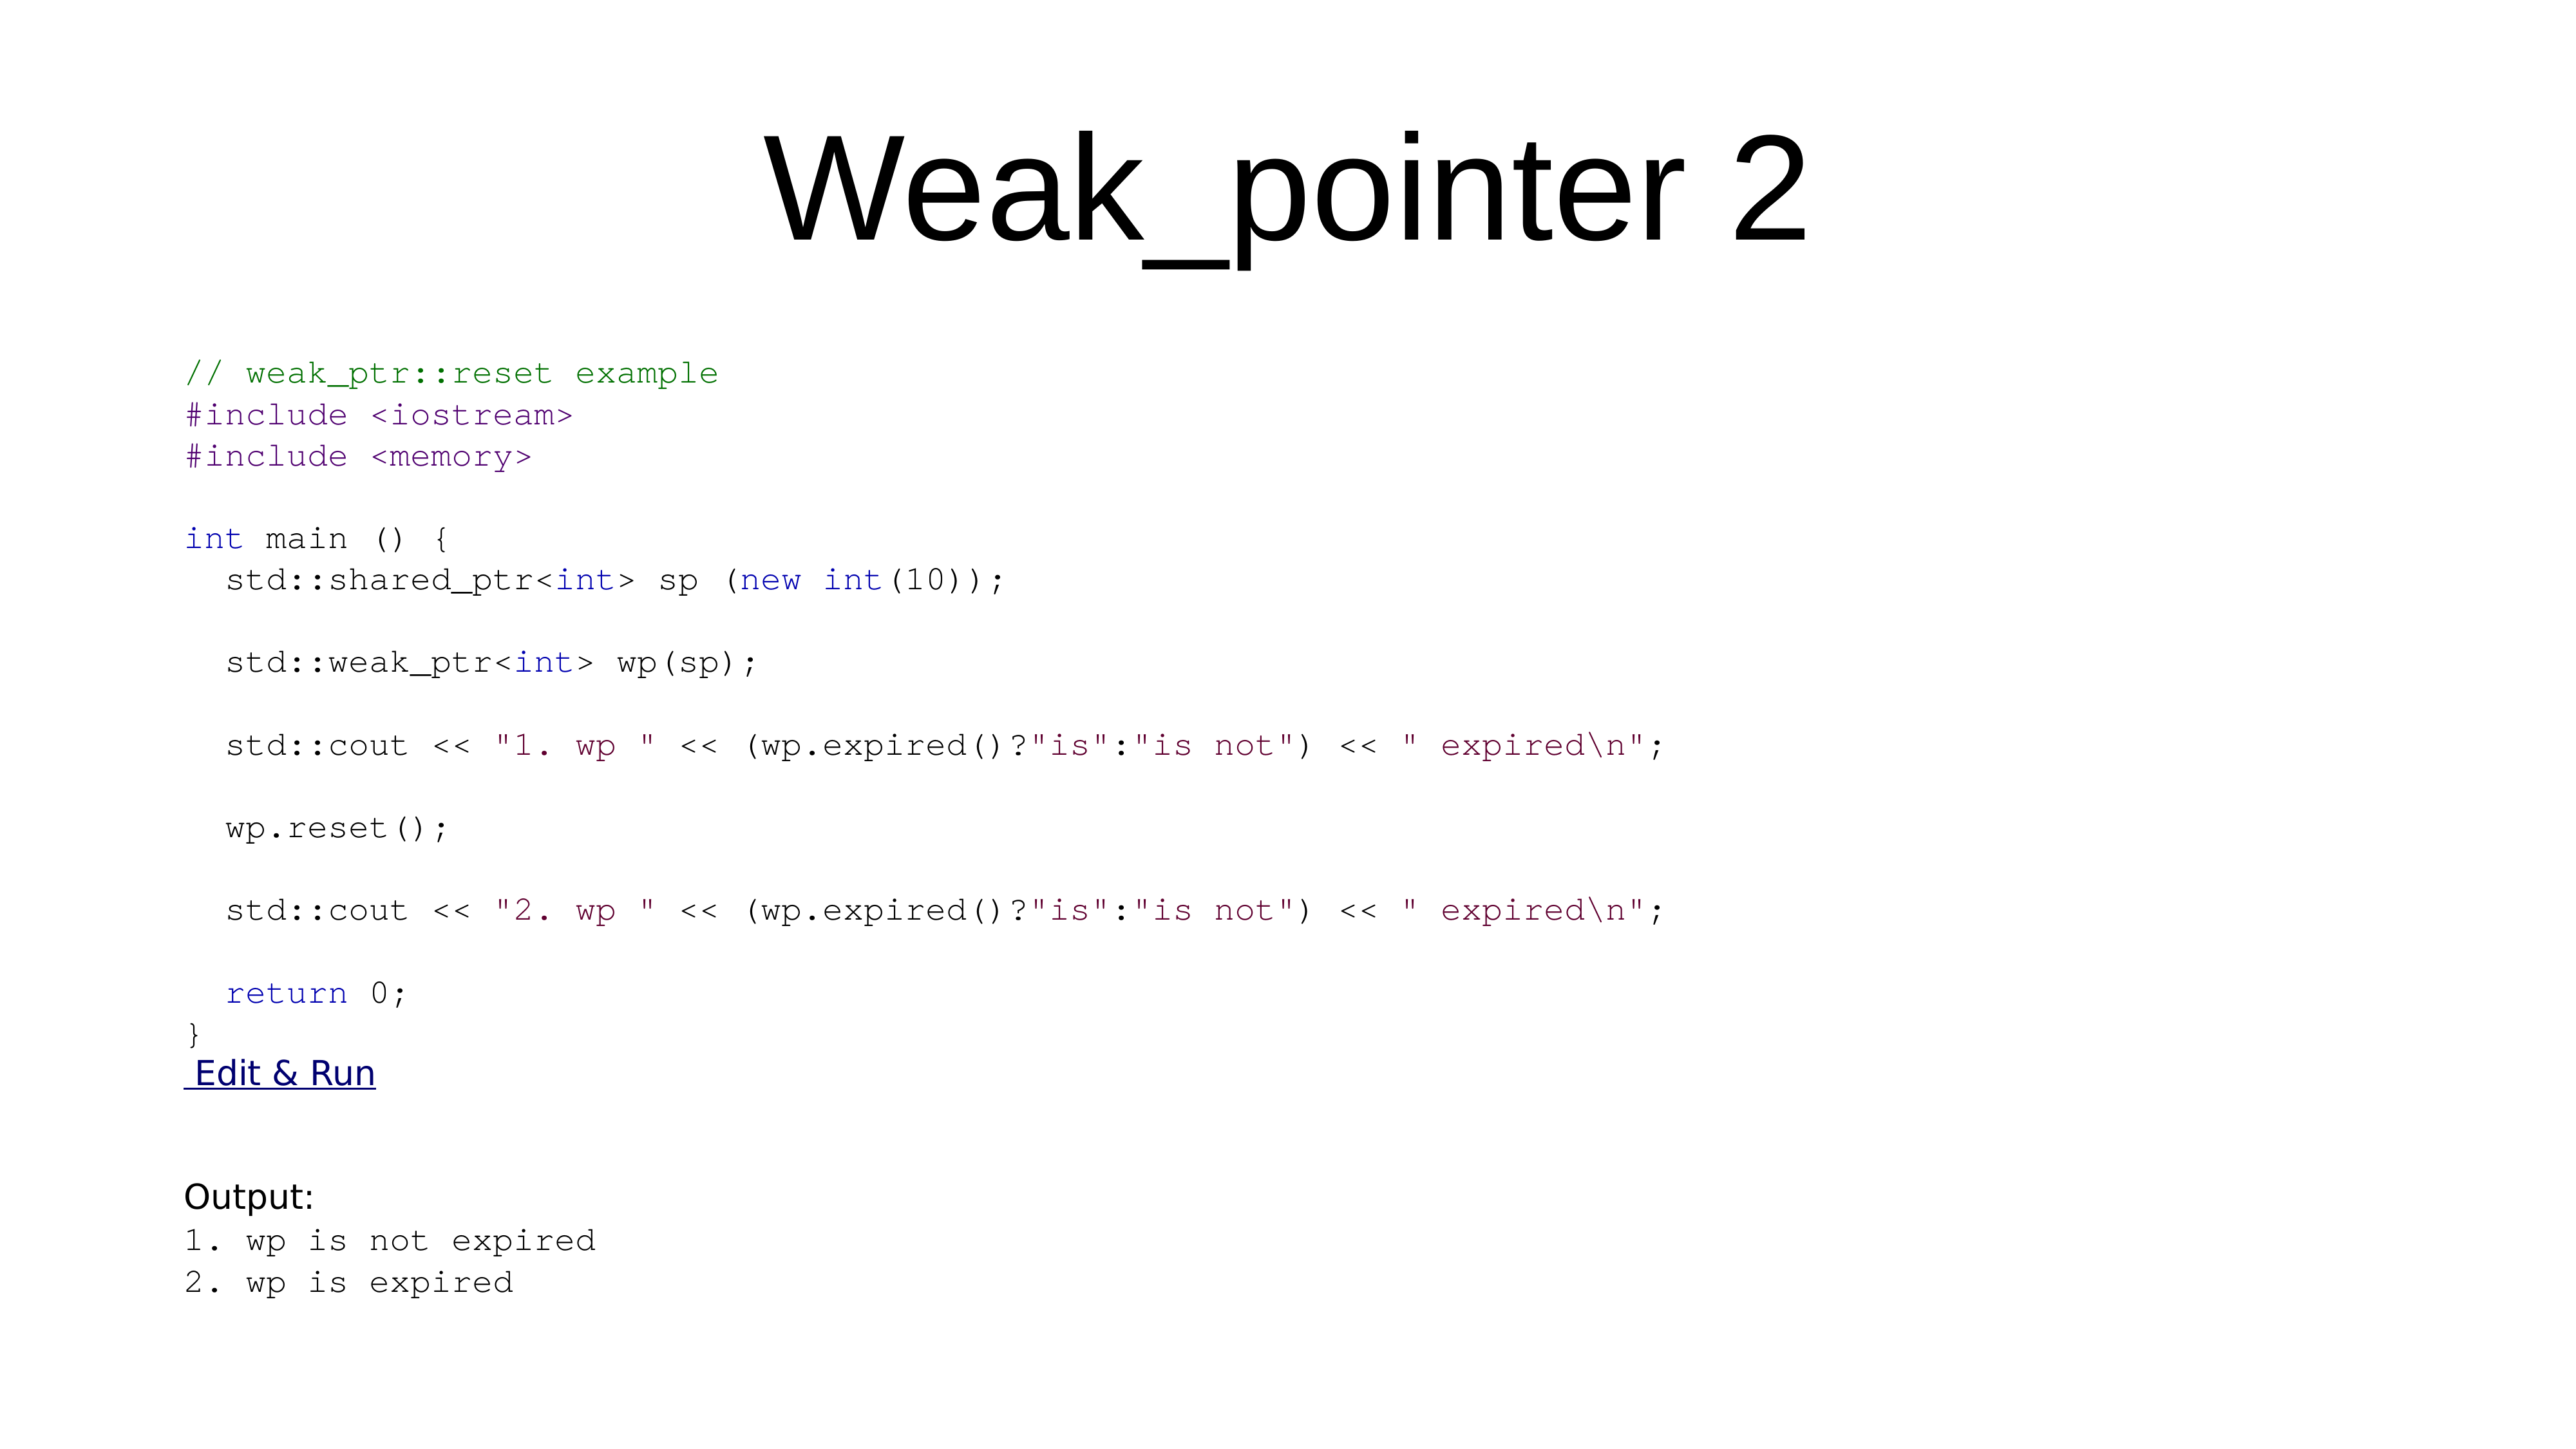

# Weak_pointer 2
// weak_ptr::reset example
#include <iostream>
#include <memory>

int main () {
  std::shared_ptr<int> sp (new int(10));

  std::weak_ptr<int> wp(sp);

  std::cout << "1. wp " << (wp.expired()?"is":"is not") << " expired\n";

  wp.reset();

  std::cout << "2. wp " << (wp.expired()?"is":"is not") << " expired\n";

  return 0;
}
 Edit & Run

Output:
1. wp is not expired
2. wp is expired